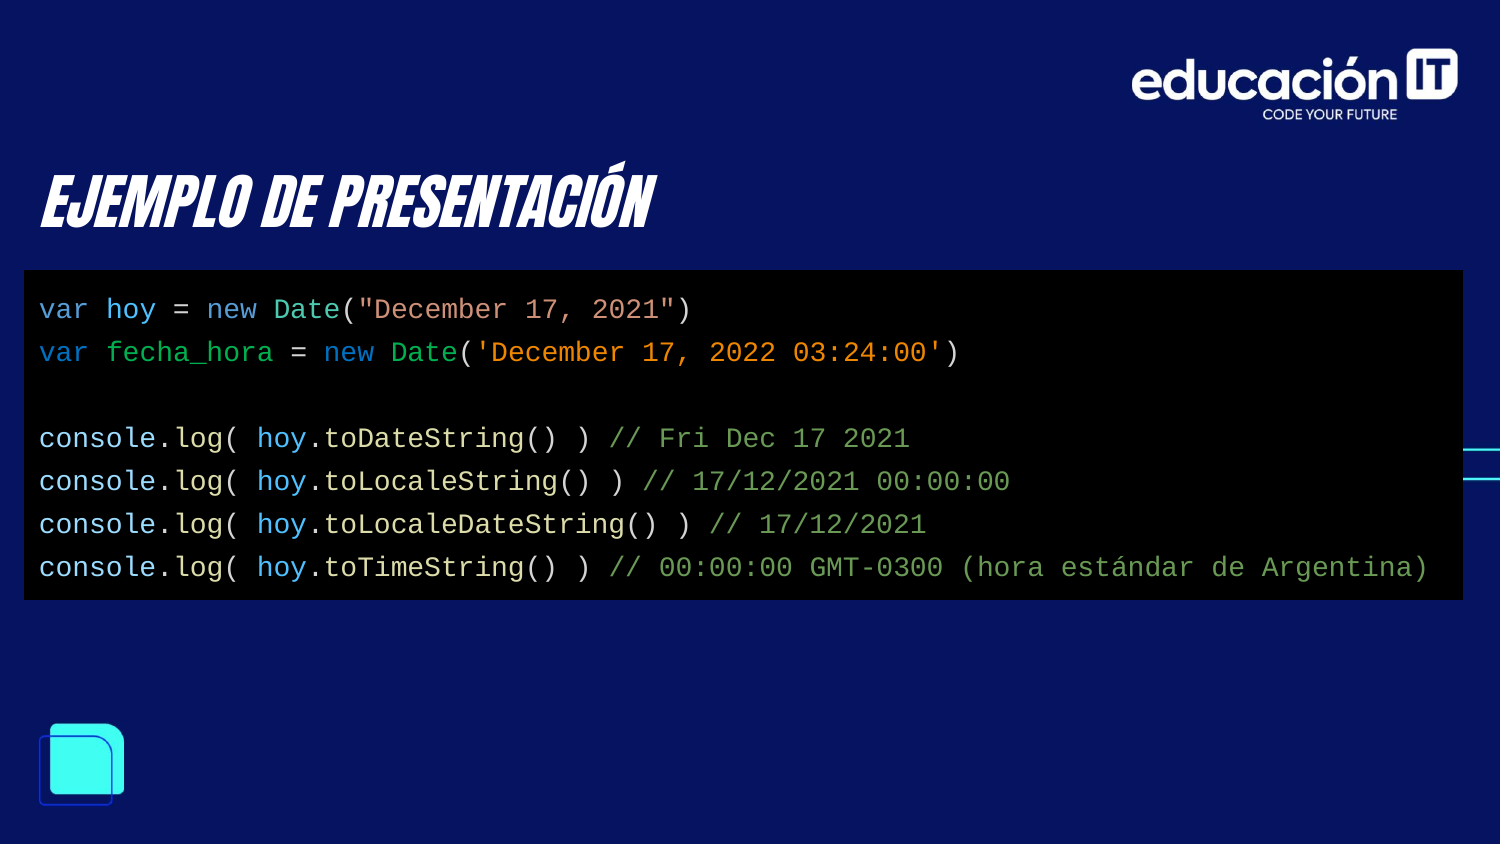

EJEMPLO DE PRESENTACIÓN

| var hoy = new Date("December 17, 2021") var fecha\_hora = new Date('December 17, 2022 03:24:00') console.log( hoy.toDateString() ) // Fri Dec 17 2021 console.log( hoy.toLocaleString() ) // 17/12/2021 00:00:00 console.log( hoy.toLocaleDateString() ) // 17/12/2021 console.log( hoy.toTimeString() ) // 00:00:00 GMT-0300 (hora estándar de Argentina) |
| --- |